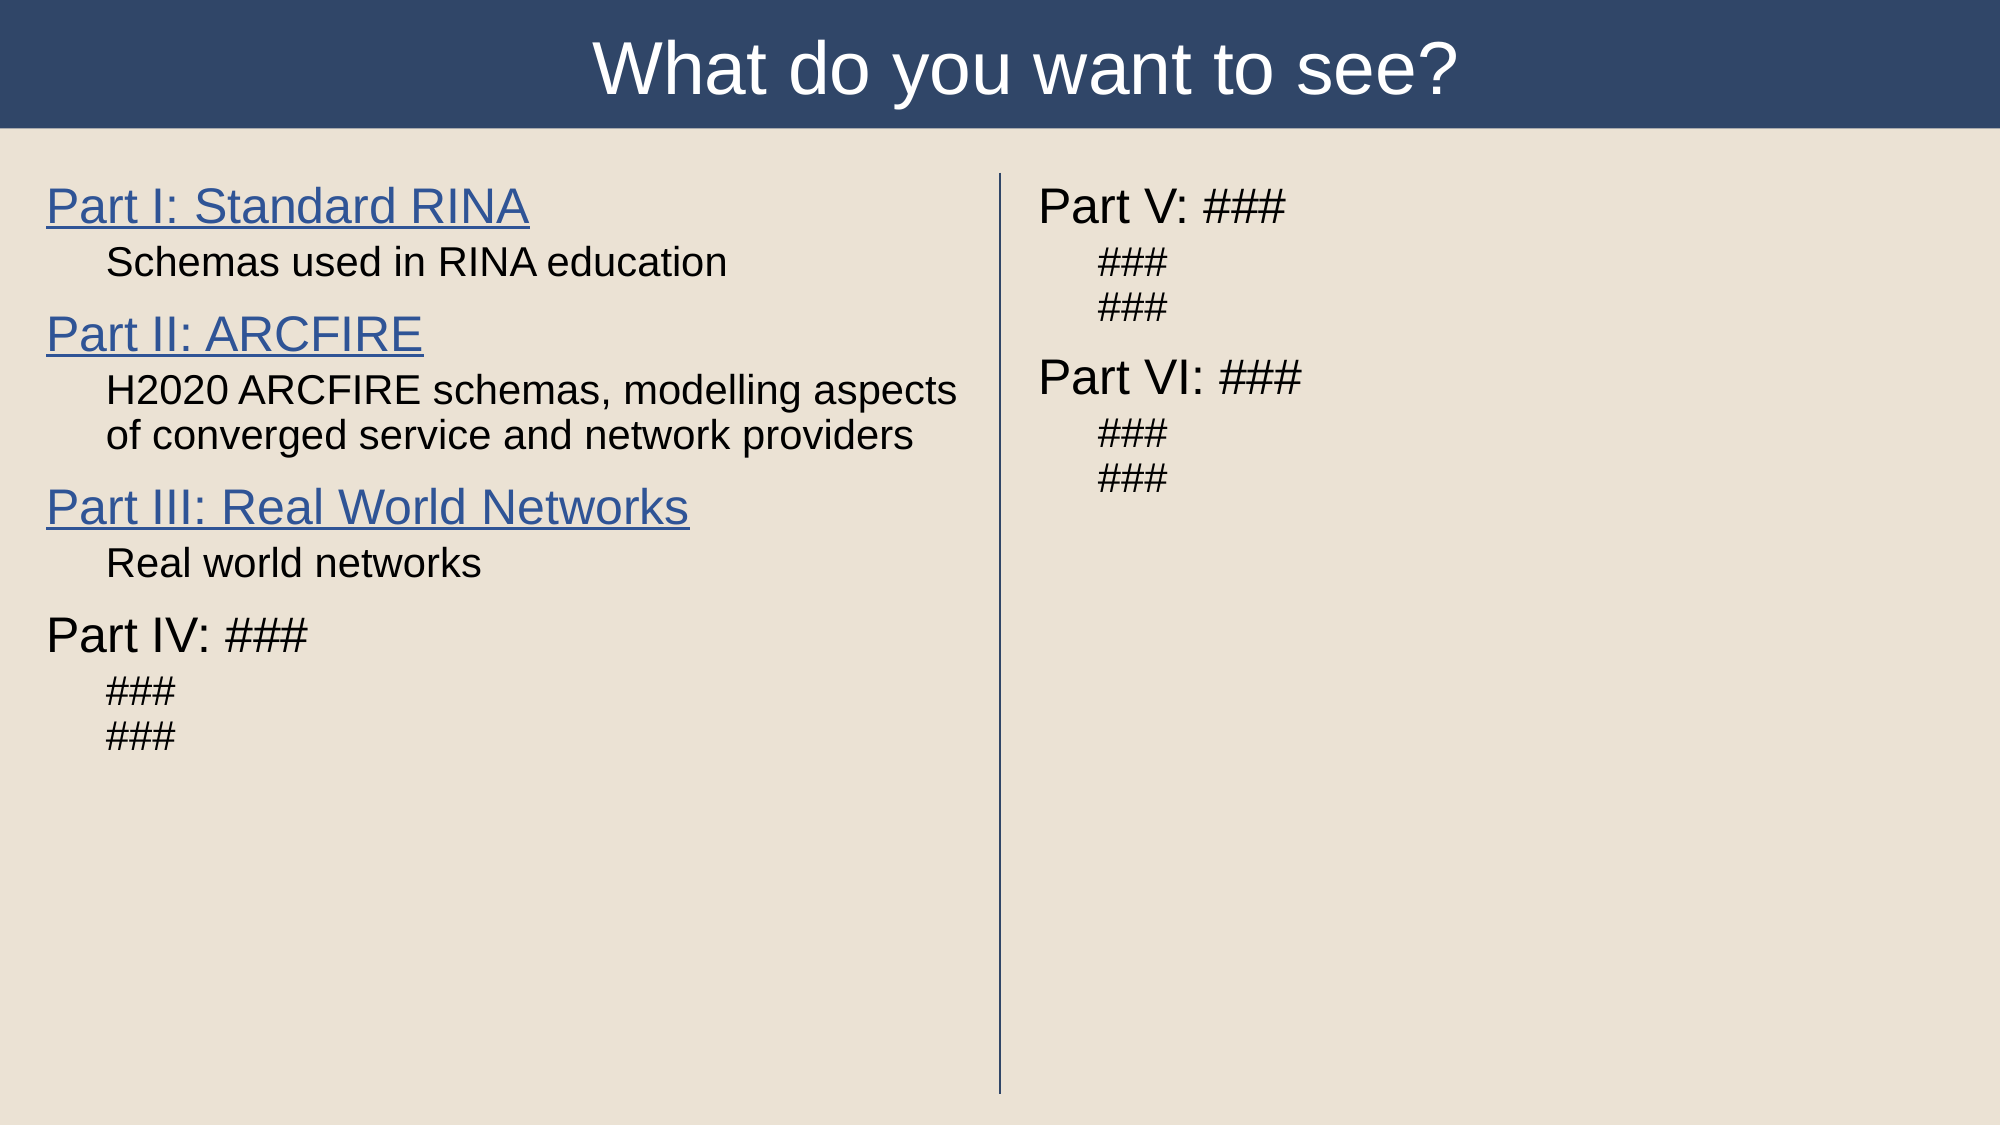

# What do you want to see?
Part I: Standard RINA
Schemas used in RINA education
Part II: ARCFIRE
H2020 ARCFIRE schemas, modelling aspects of converged service and network providers
Part III: Real World Networks
Real world networks
Part IV: ###
###
###
Part V: ###
###
###
Part VI: ###
###
###